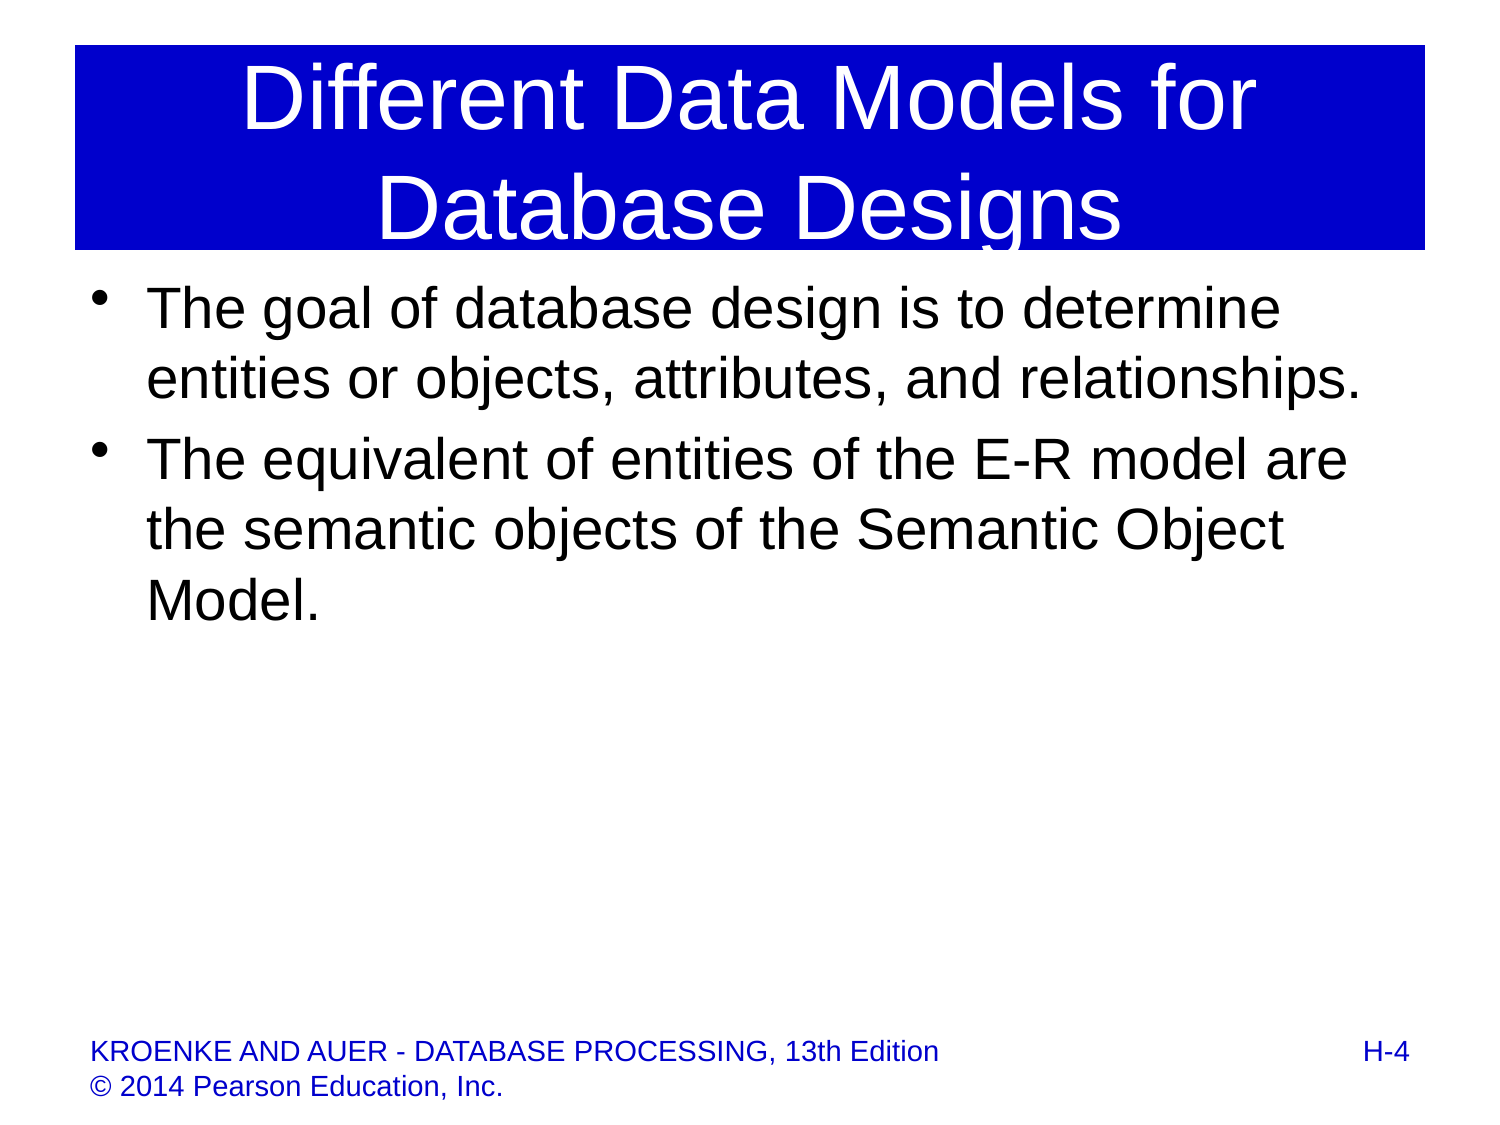

# Different Data Models for Database Designs
The goal of database design is to determine entities or objects, attributes, and relationships.
The equivalent of entities of the E-R model are the semantic objects of the Semantic Object Model.
H-4

KROENKE AND AUER - DATABASE PROCESSING, 13th Edition  © 2014 Pearson Education, Inc.